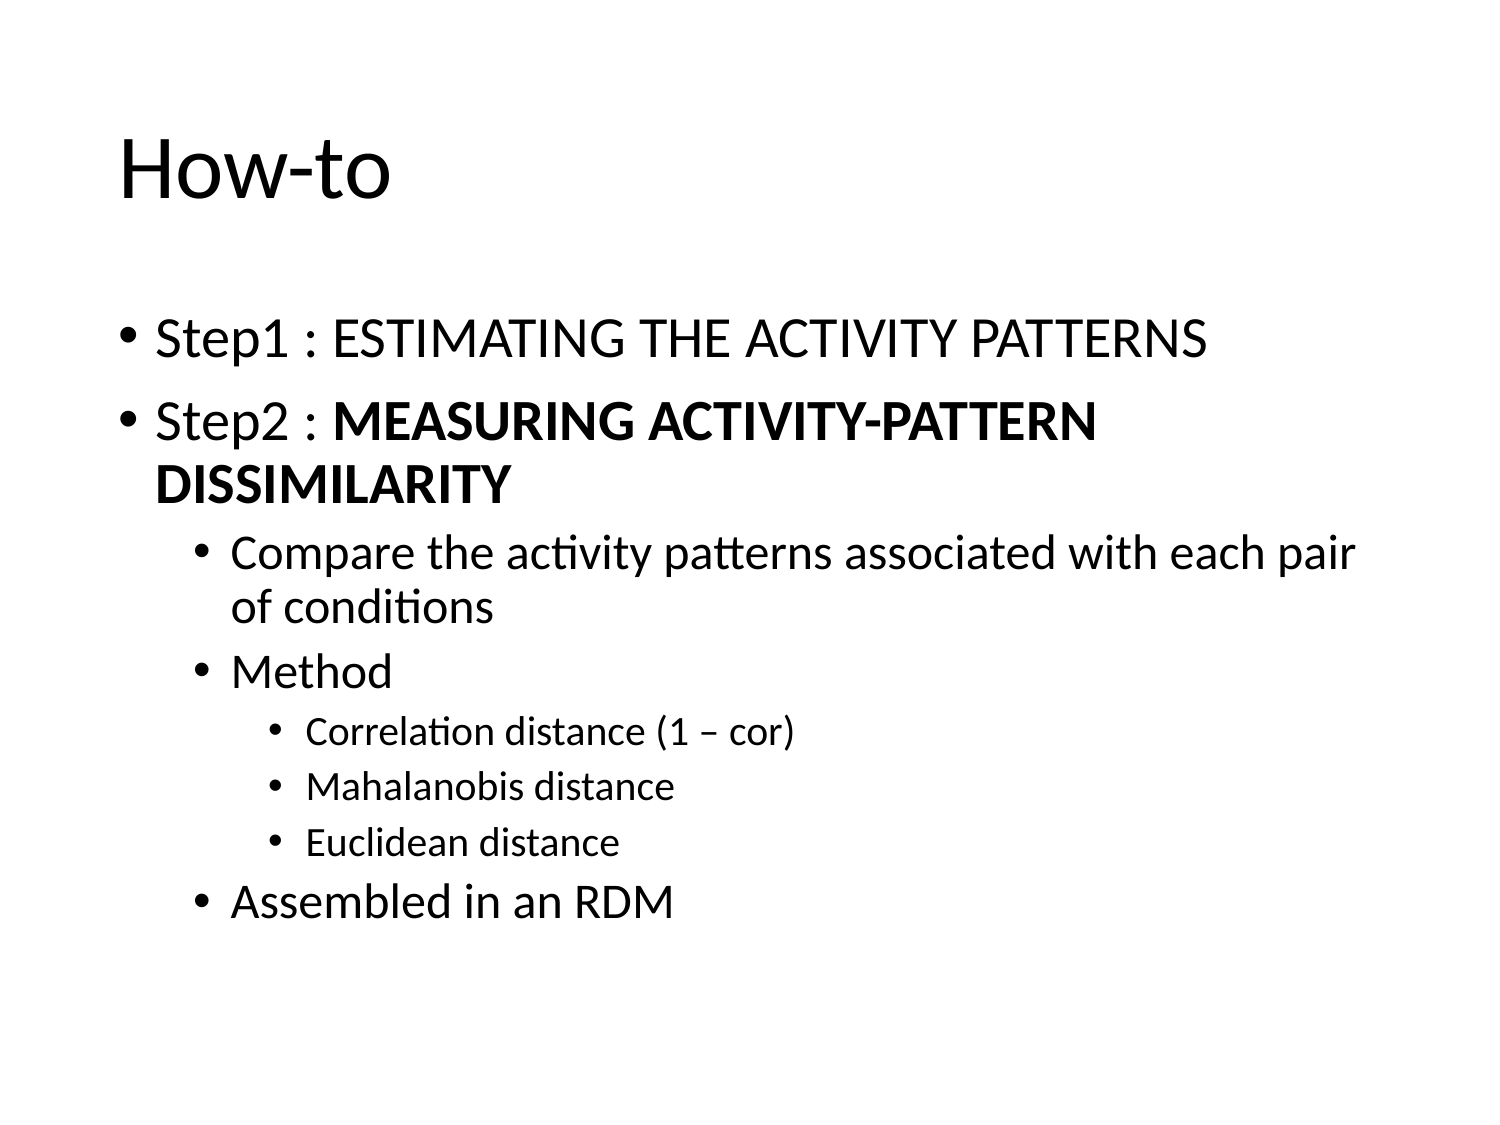

# How-to
Step1 : ESTIMATING THE ACTIVITY PATTERNS
Step2 : MEASURING ACTIVITY-PATTERN DISSIMILARITY
Compare the activity patterns associated with each pair of conditions
Method
Correlation distance (1 – cor)
Mahalanobis distance
Euclidean distance
Assembled in an RDM